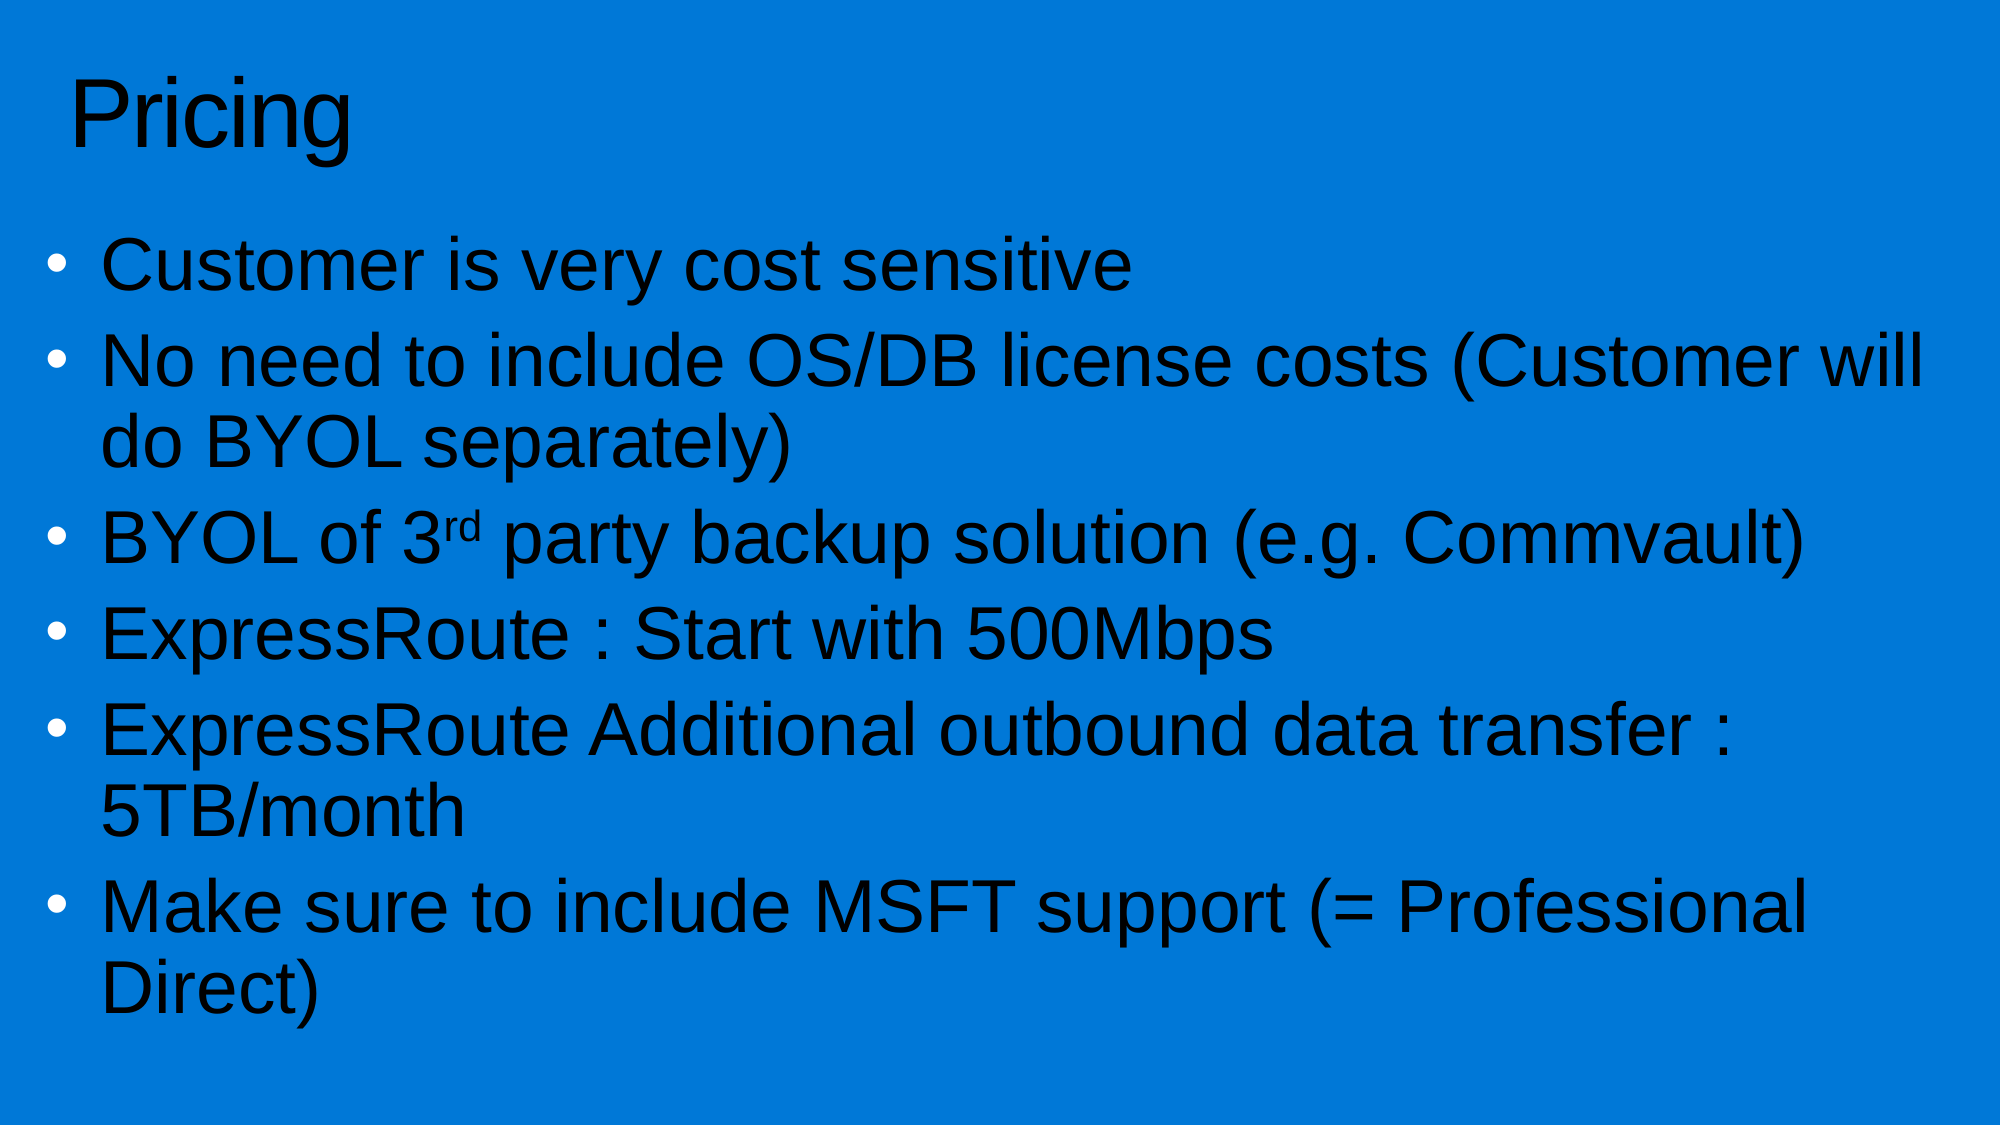

# Pricing
Customer is very cost sensitive
No need to include OS/DB license costs (Customer will do BYOL separately)
BYOL of 3rd party backup solution (e.g. Commvault)
ExpressRoute : Start with 500Mbps
ExpressRoute Additional outbound data transfer : 5TB/month
Make sure to include MSFT support (= Professional Direct)